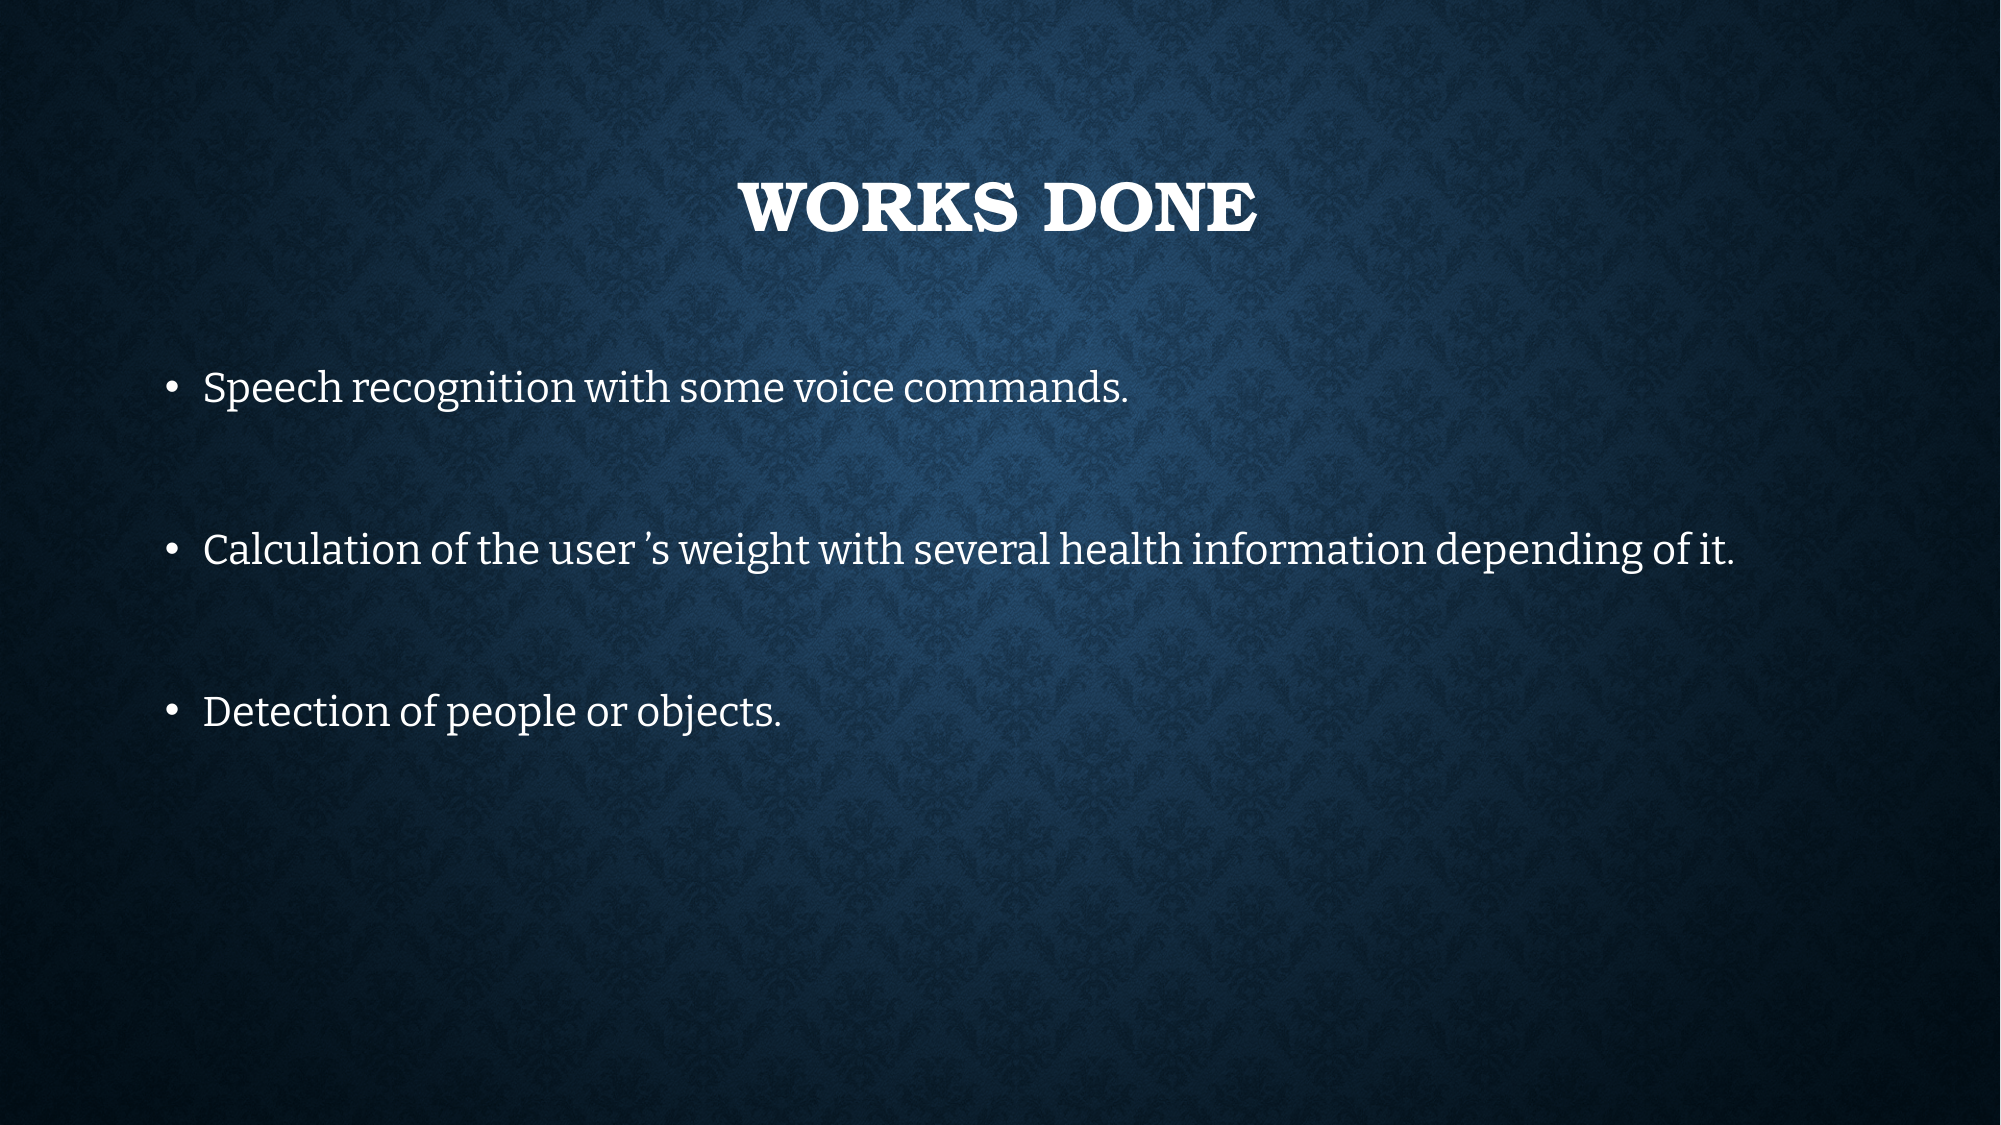

# Works done
Speech recognition with some voice commands.

Calculation of the user ’s weight with several health information depending of it.

Detection of people or objects.